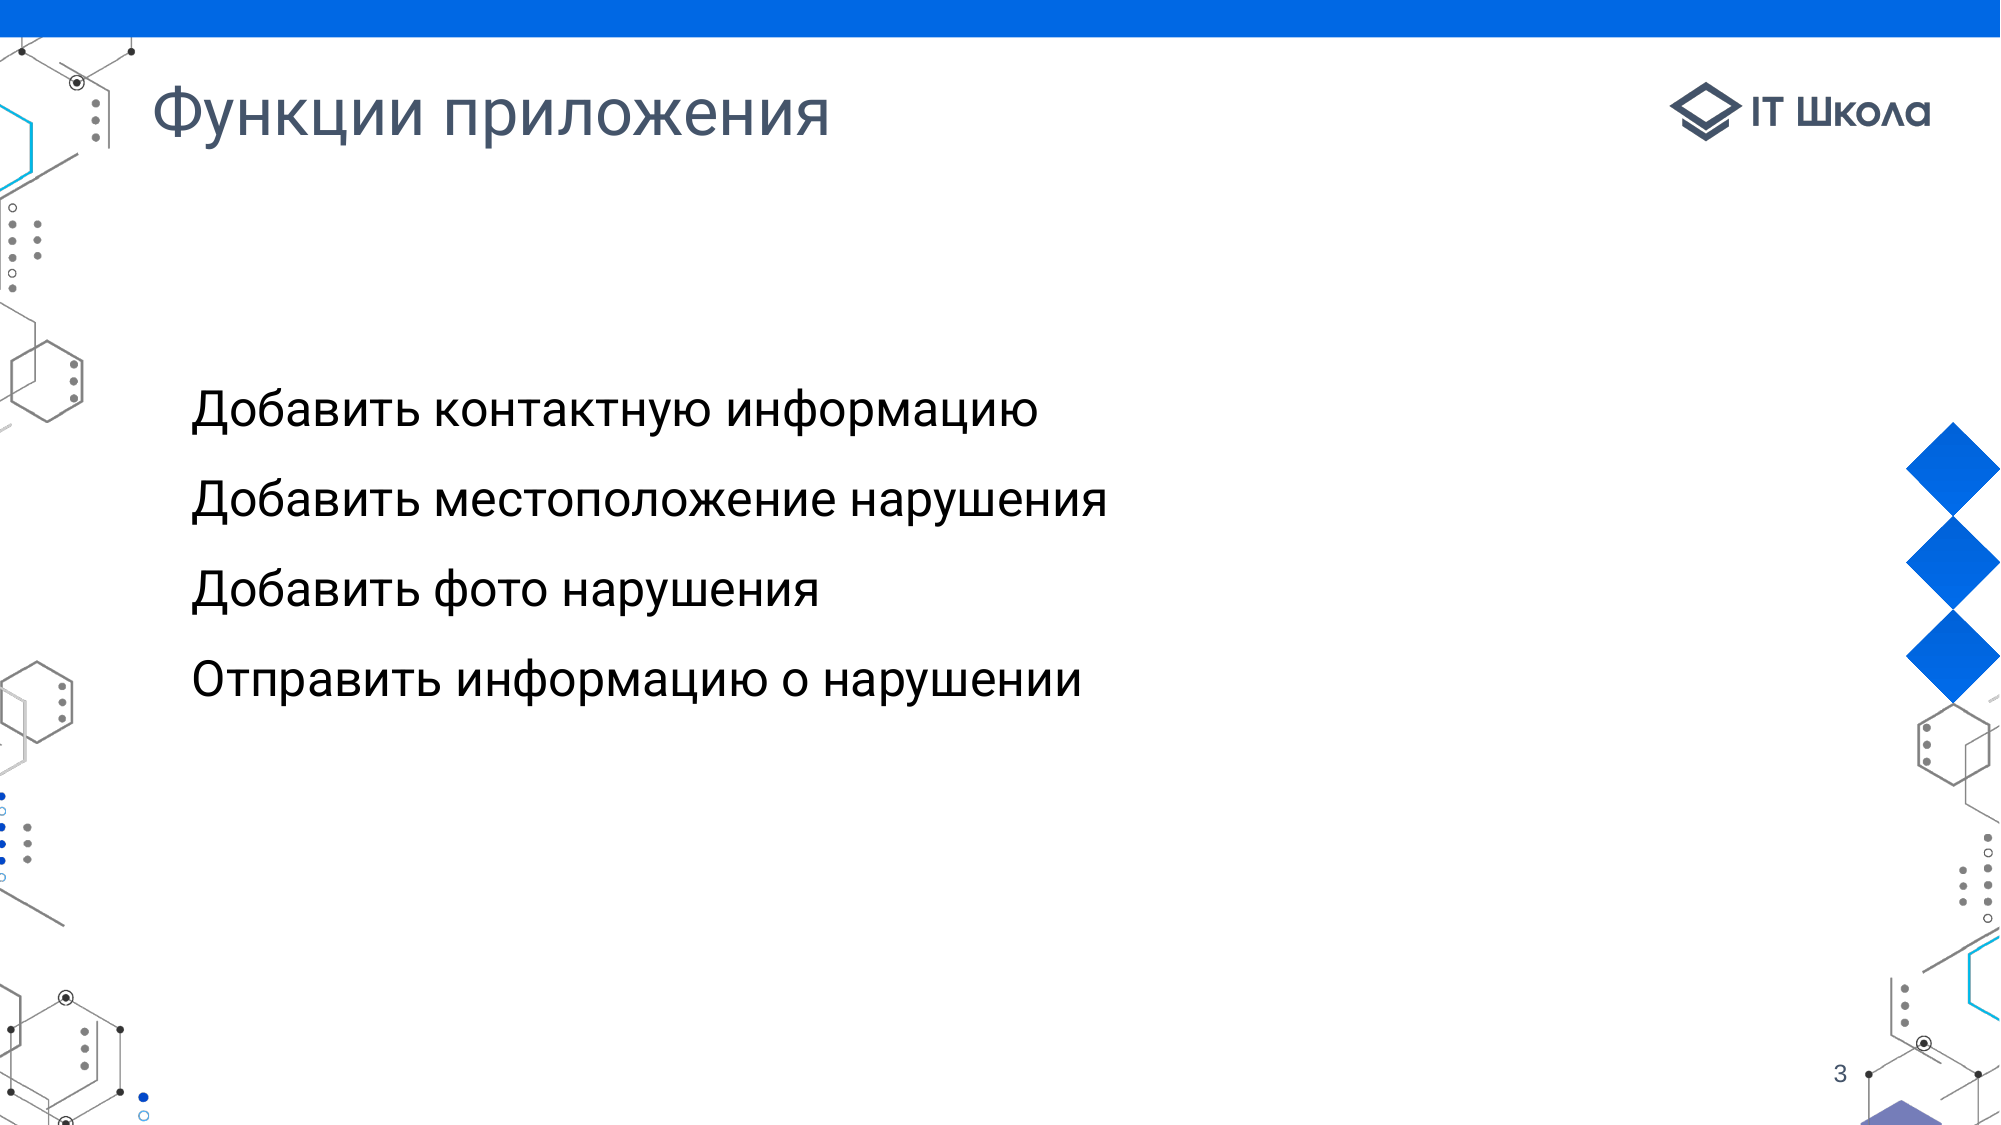

# Функции приложения
Добавить контактную информацию
Добавить местоположение нарушения
Добавить фото нарушения
Отправить информацию о нарушении
3